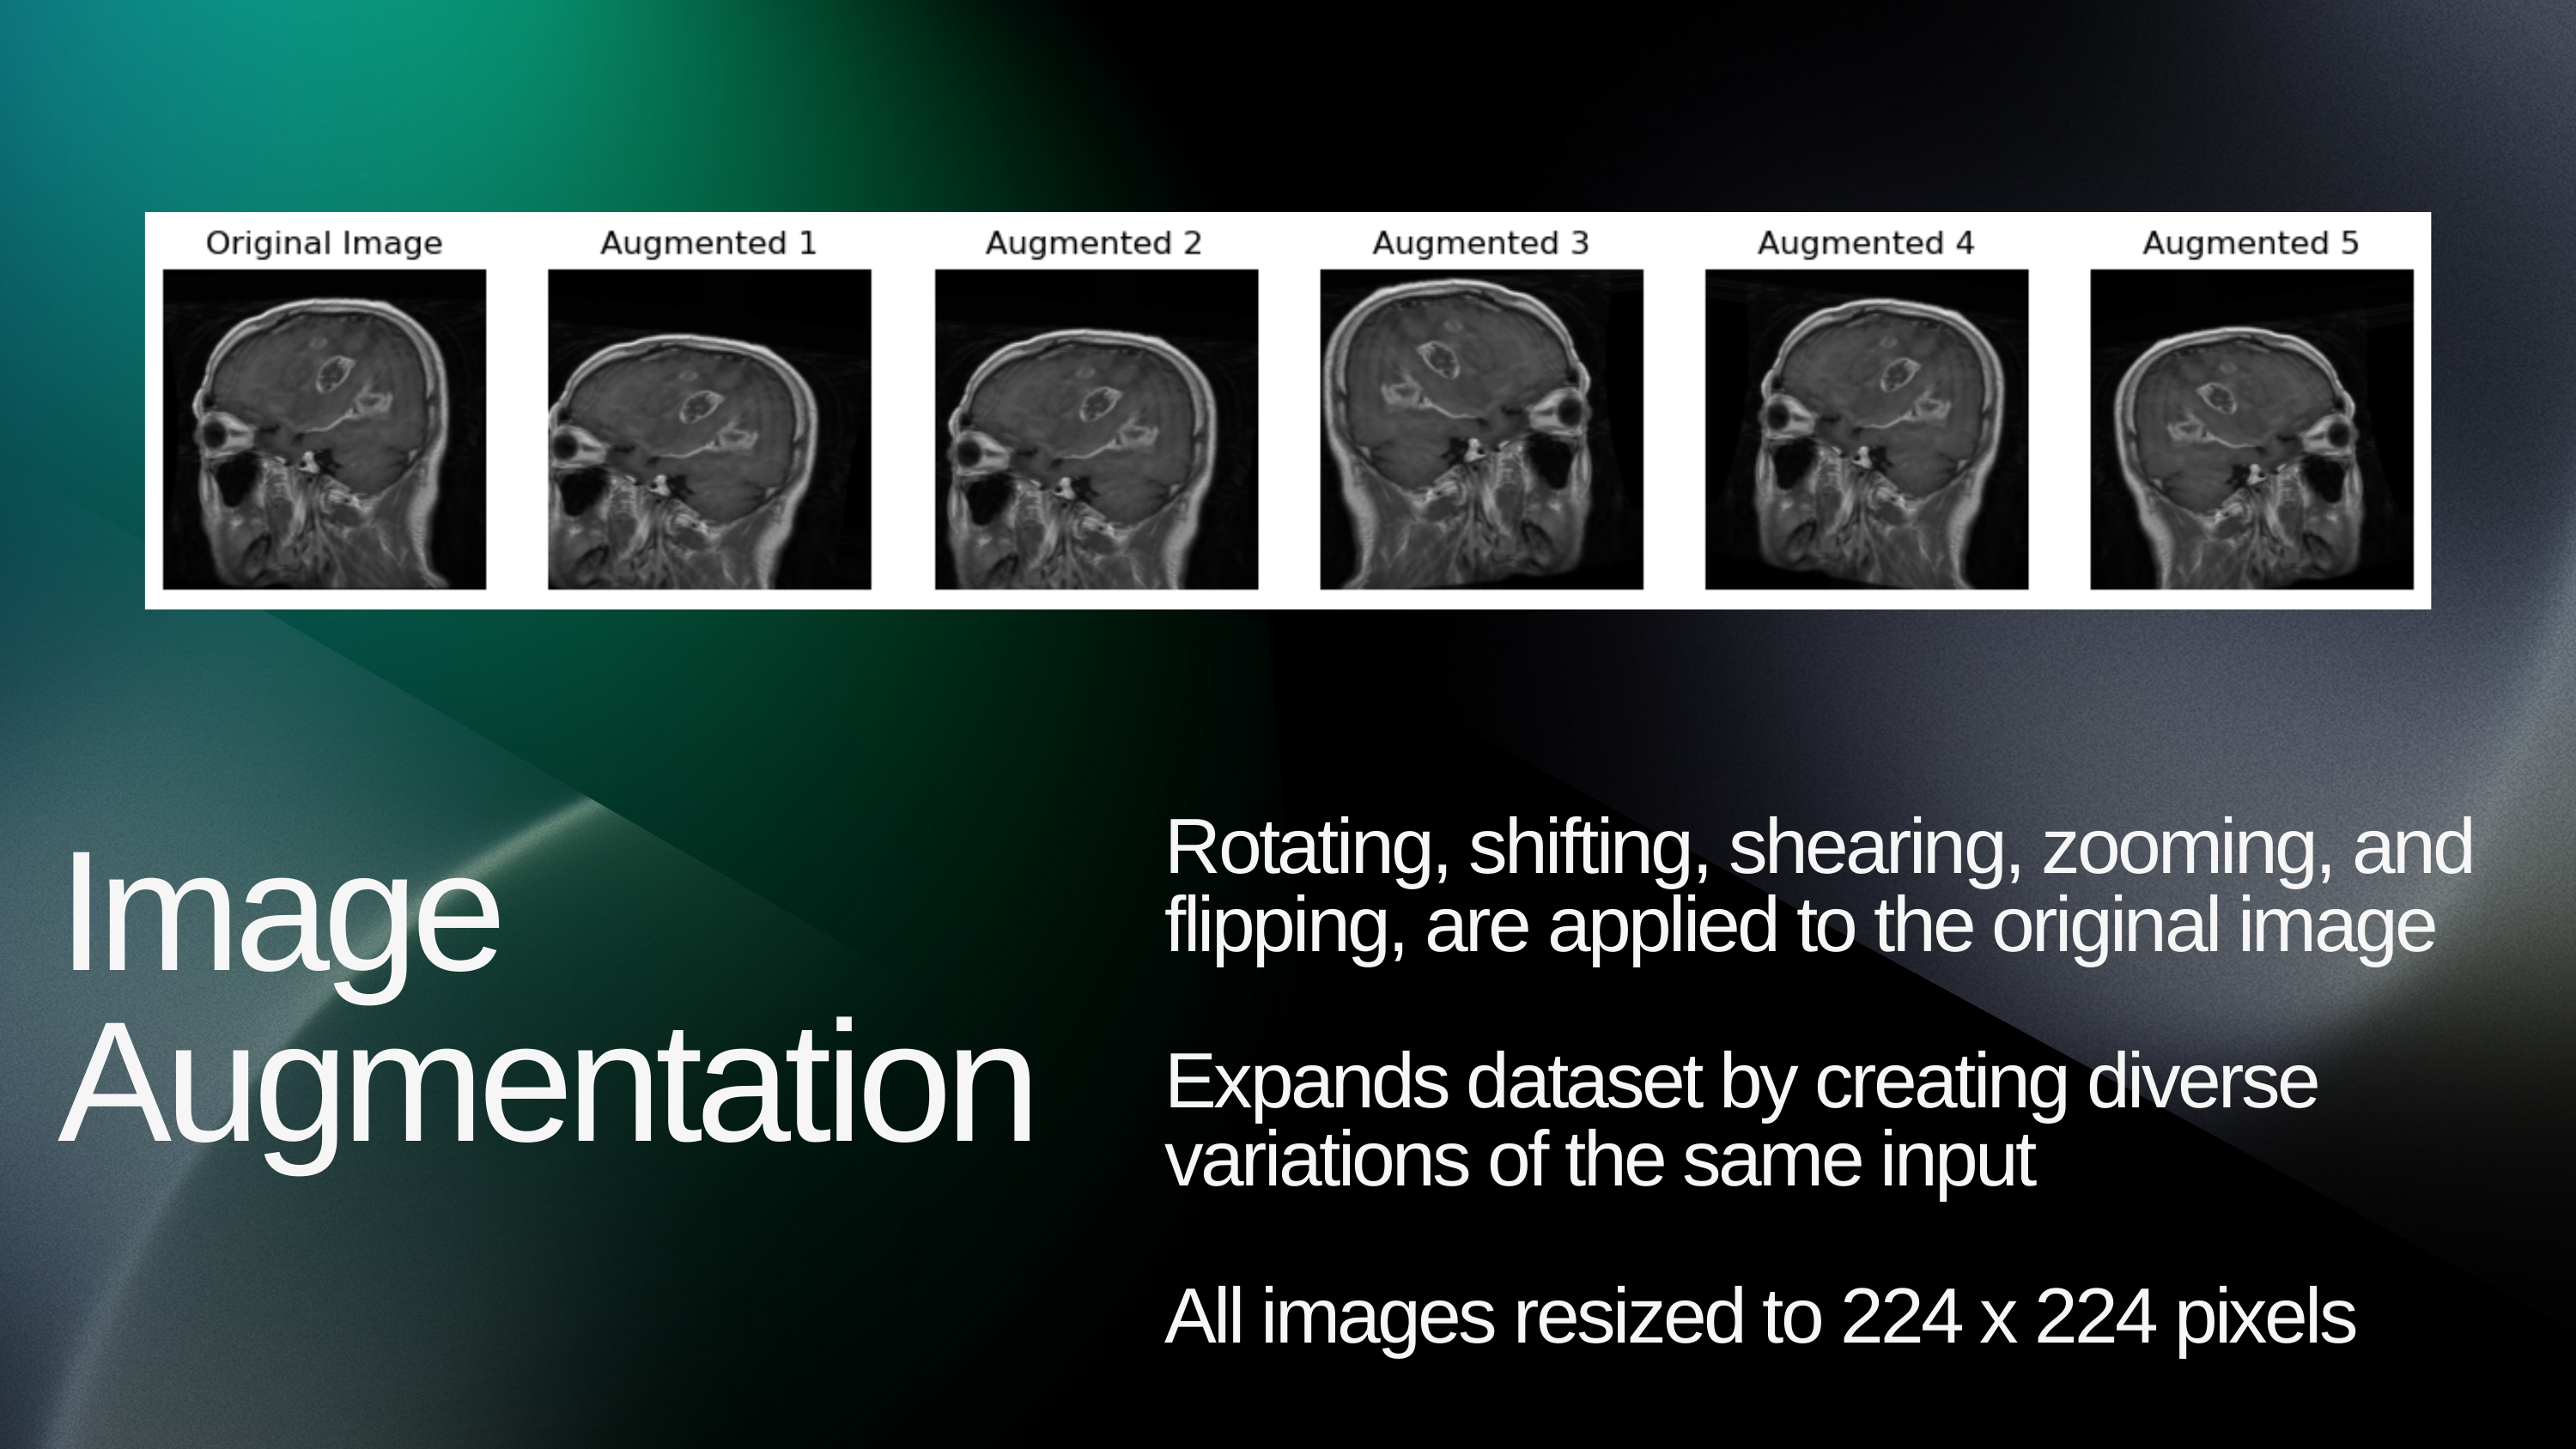

Rotating, shifting, shearing, zooming, and flipping, are applied to the original image

Expands dataset by creating diverse variations of the same input

All images resized to 224 x 224 pixels
Image Augmentation